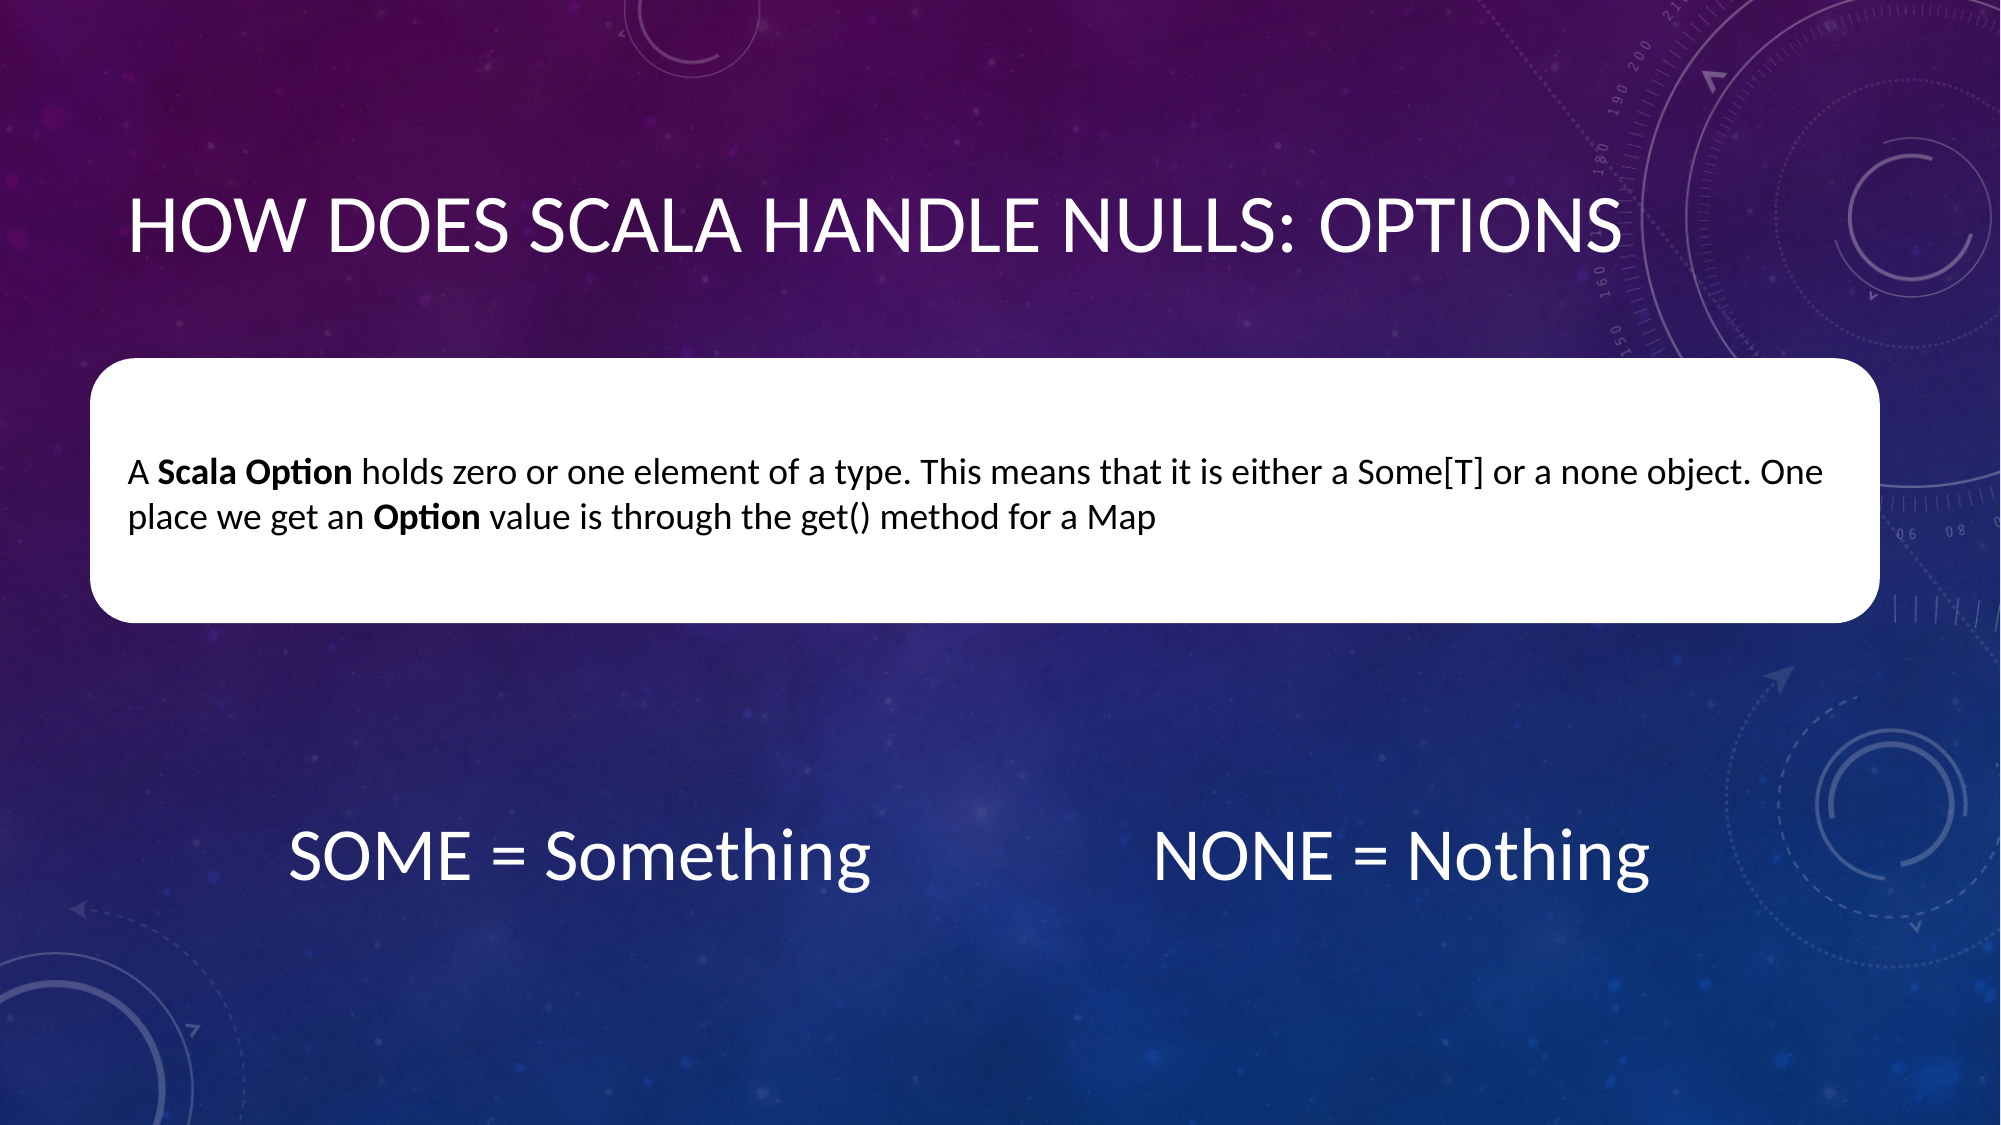

# How does Scala handle Nulls: Options

A Scala Option holds zero or one element of a type. This means that it is either a Some[T] or a none object. One place we get an Option value is through the get() method for a Map
SOME = Something
NONE = Nothing